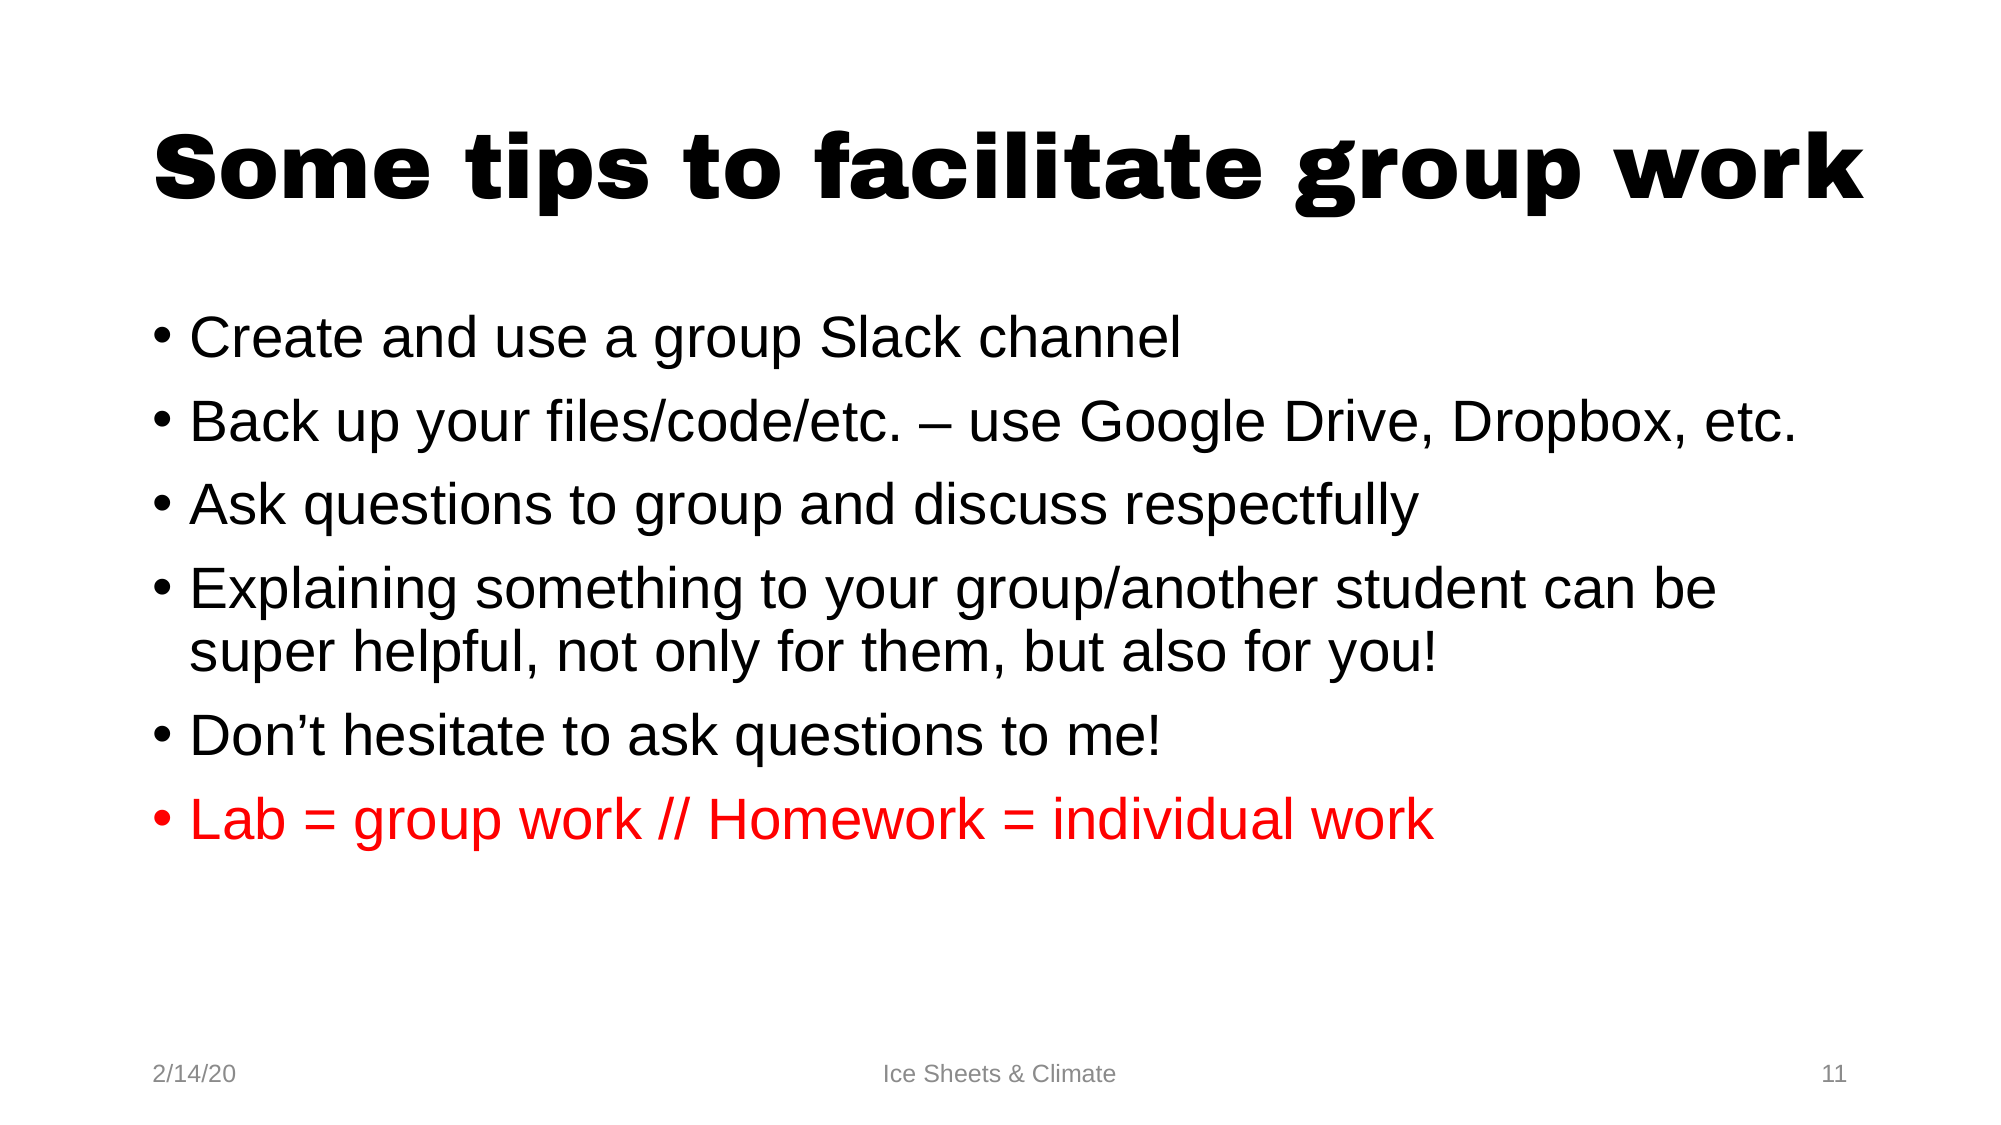

# Some tips to facilitate group work
Create and use a group Slack channel
Back up your files/code/etc. – use Google Drive, Dropbox, etc.
Ask questions to group and discuss respectfully
Explaining something to your group/another student can be super helpful, not only for them, but also for you!
Don’t hesitate to ask questions to me!
Lab = group work // Homework = individual work

2/14/20
Ice Sheets & Climate
11